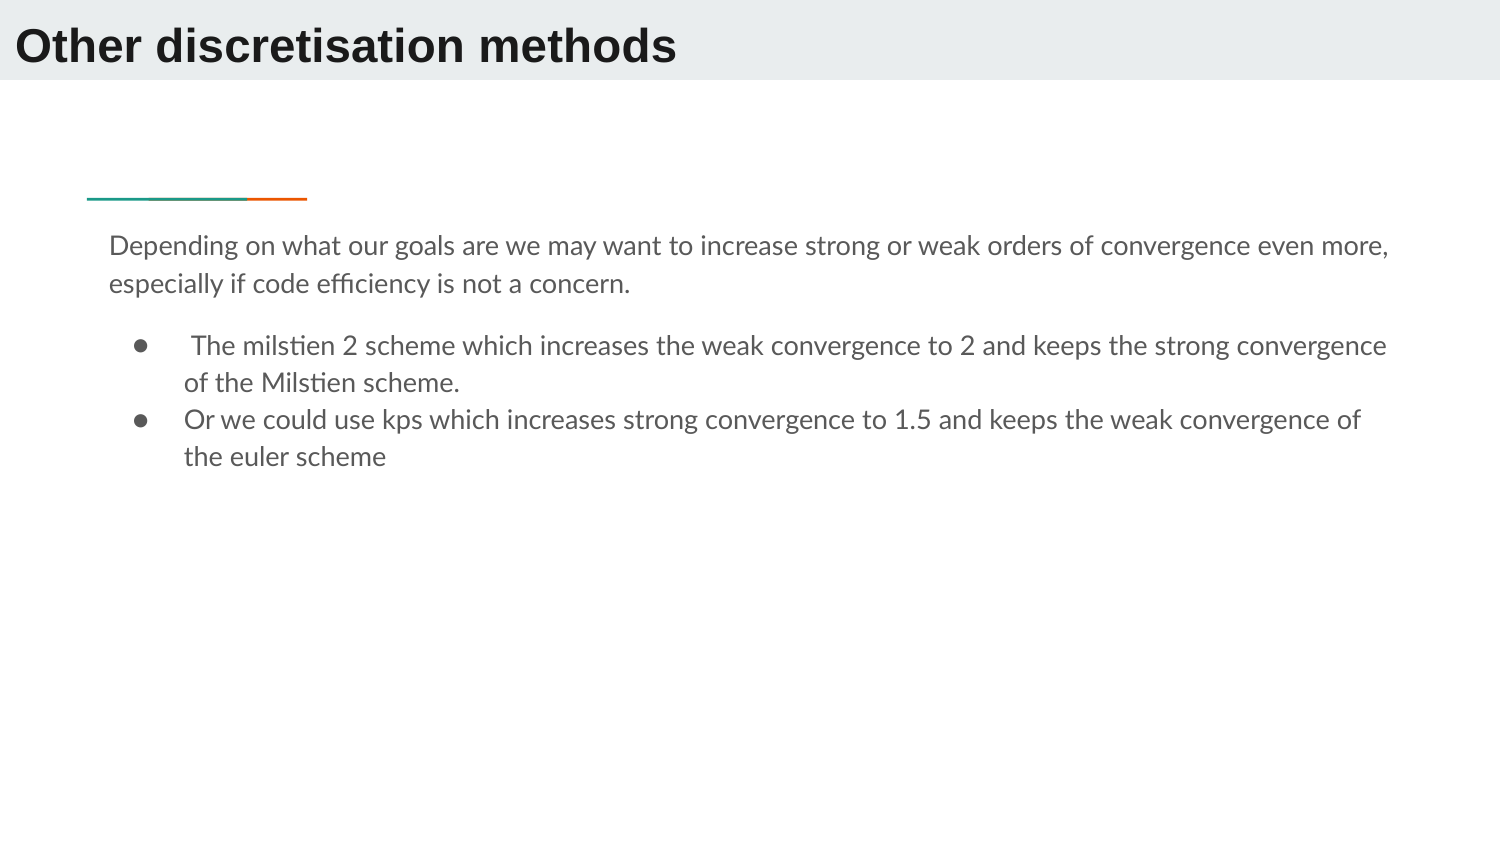

# Other discretisation methods
Depending on what our goals are we may want to increase strong or weak orders of convergence even more, especially if code efficiency is not a concern.
 The milstien 2 scheme which increases the weak convergence to 2 and keeps the strong convergence of the Milstien scheme.
Or we could use kps which increases strong convergence to 1.5 and keeps the weak convergence of the euler scheme